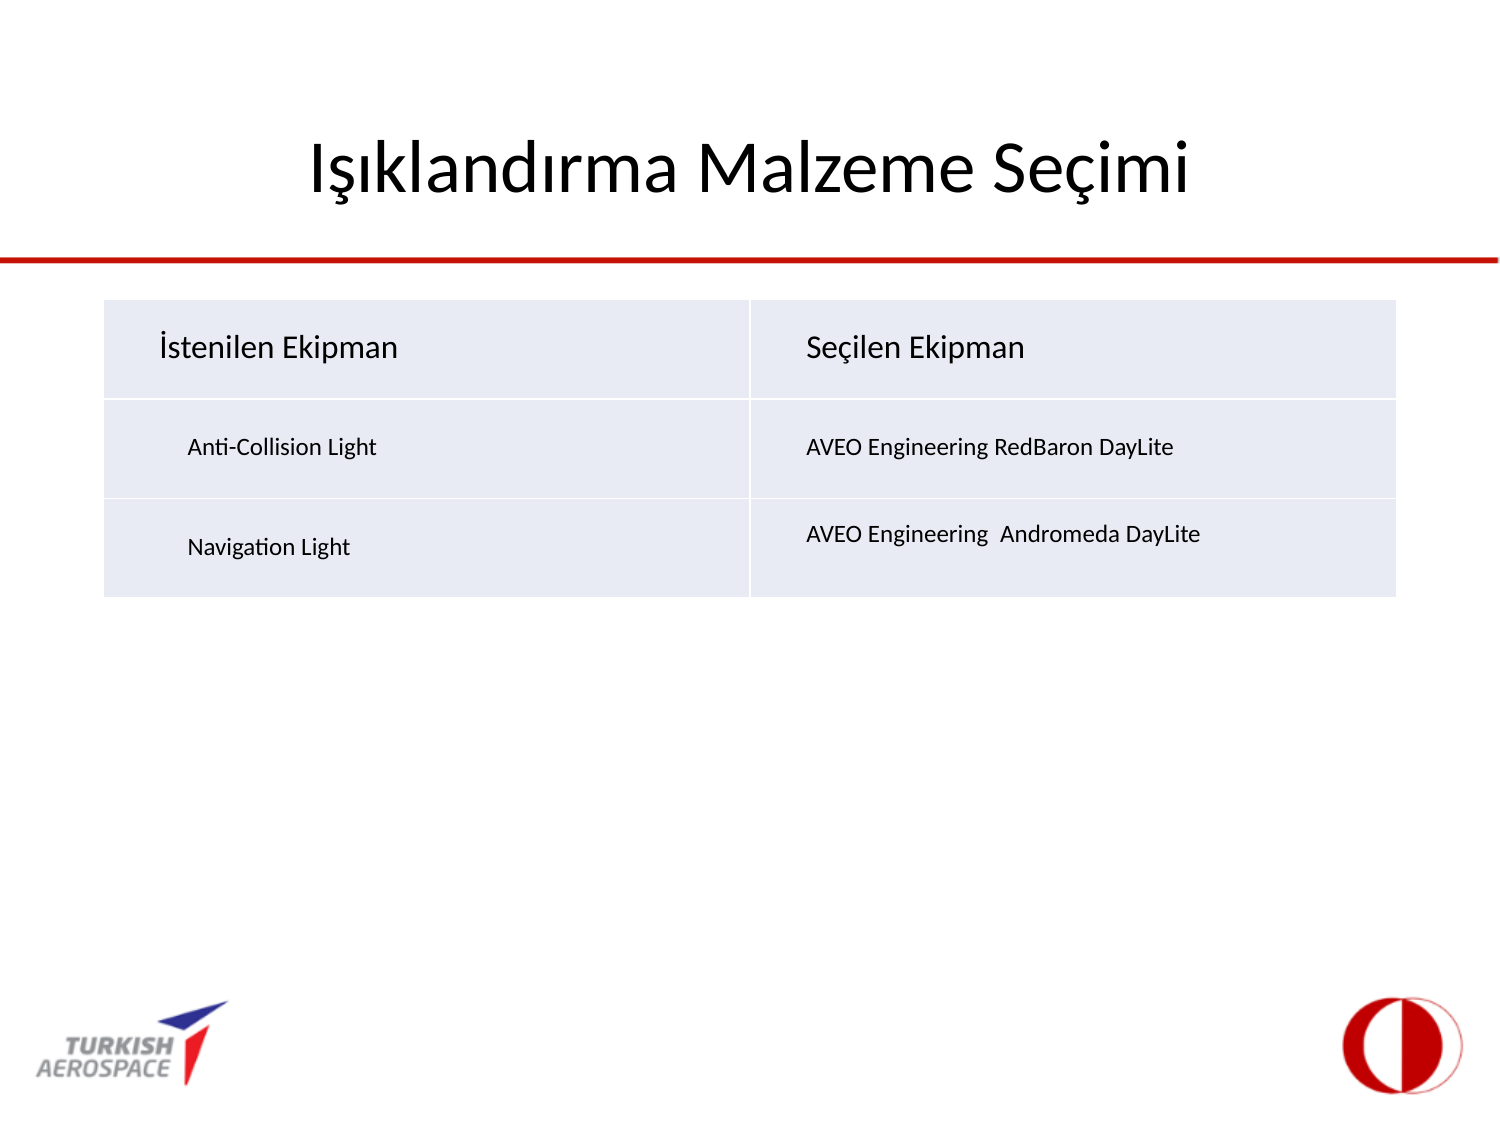

# Işıklandırma Malzeme Seçimi
| İstenilen Ekipman | Seçilen Ekipman |
| --- | --- |
| Anti-Collision Light | AVEO Engineering RedBaron DayLite |
| Navigation Light | AVEO Engineering Andromeda DayLite |